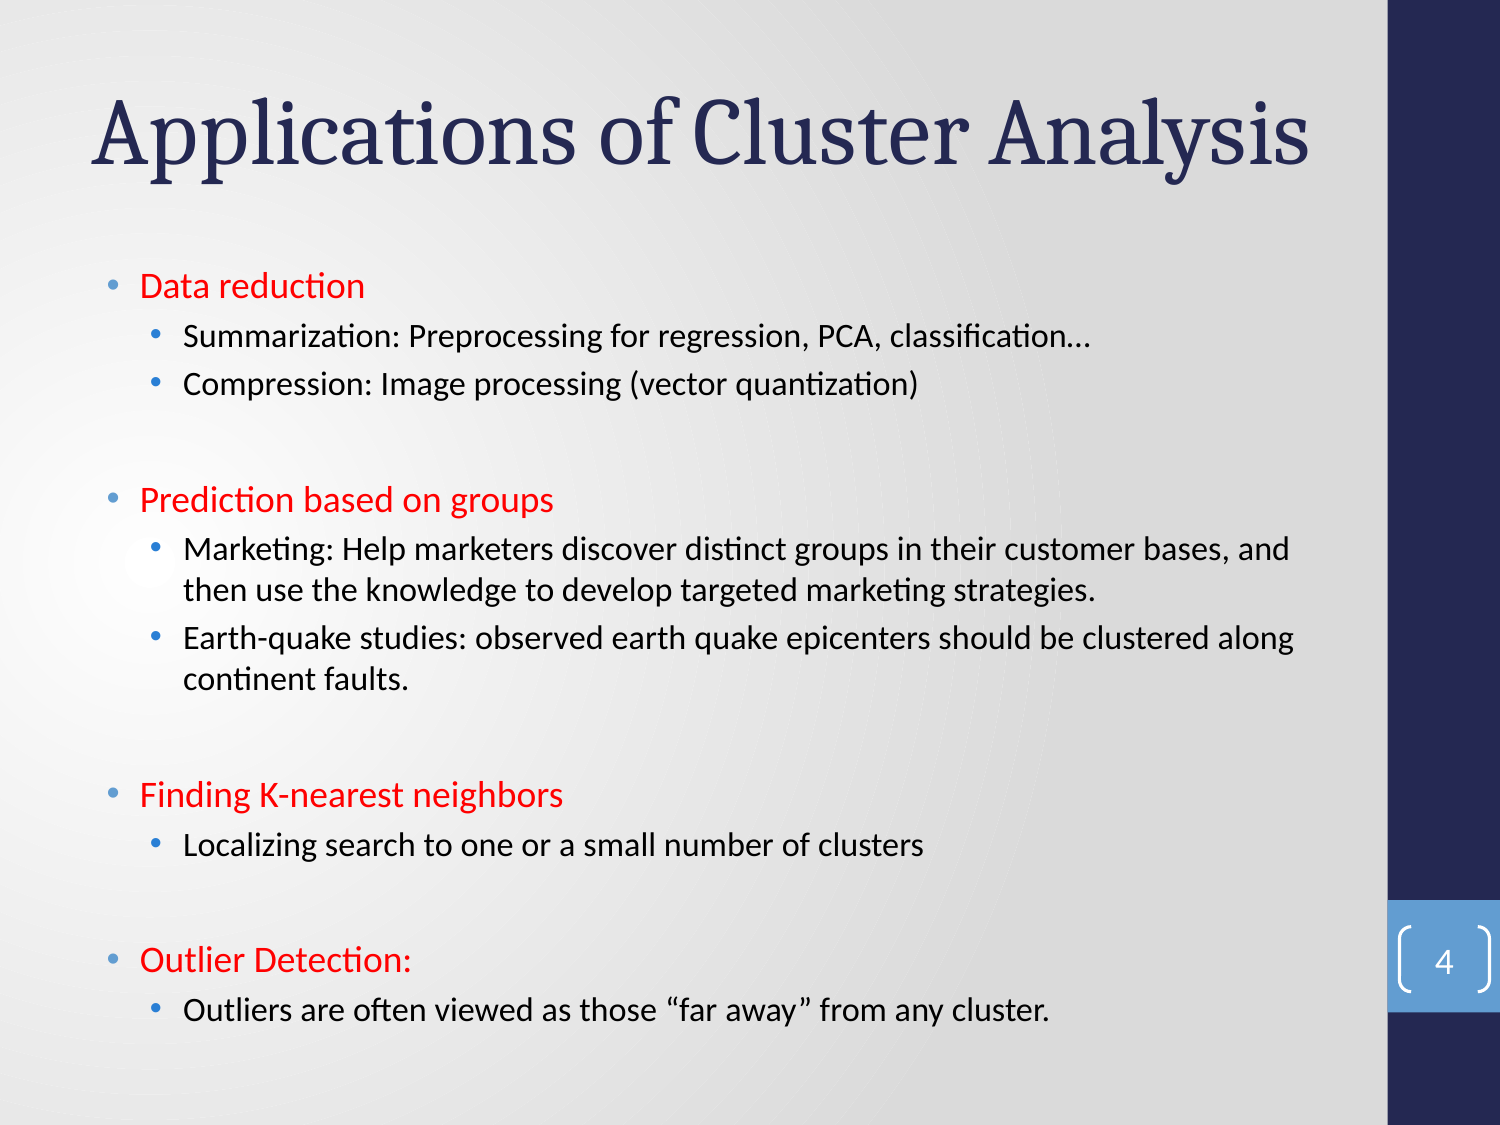

# Applications of Cluster Analysis
Data reduction
Summarization: Preprocessing for regression, PCA, classification…
Compression: Image processing (vector quantization)

Prediction based on groups
Marketing: Help marketers discover distinct groups in their customer bases, and then use the knowledge to develop targeted marketing strategies.
Earth-quake studies: observed earth quake epicenters should be clustered along continent faults.

Finding K-nearest neighbors
Localizing search to one or a small number of clusters

Outlier Detection:
Outliers are often viewed as those “far away” from any cluster.
4